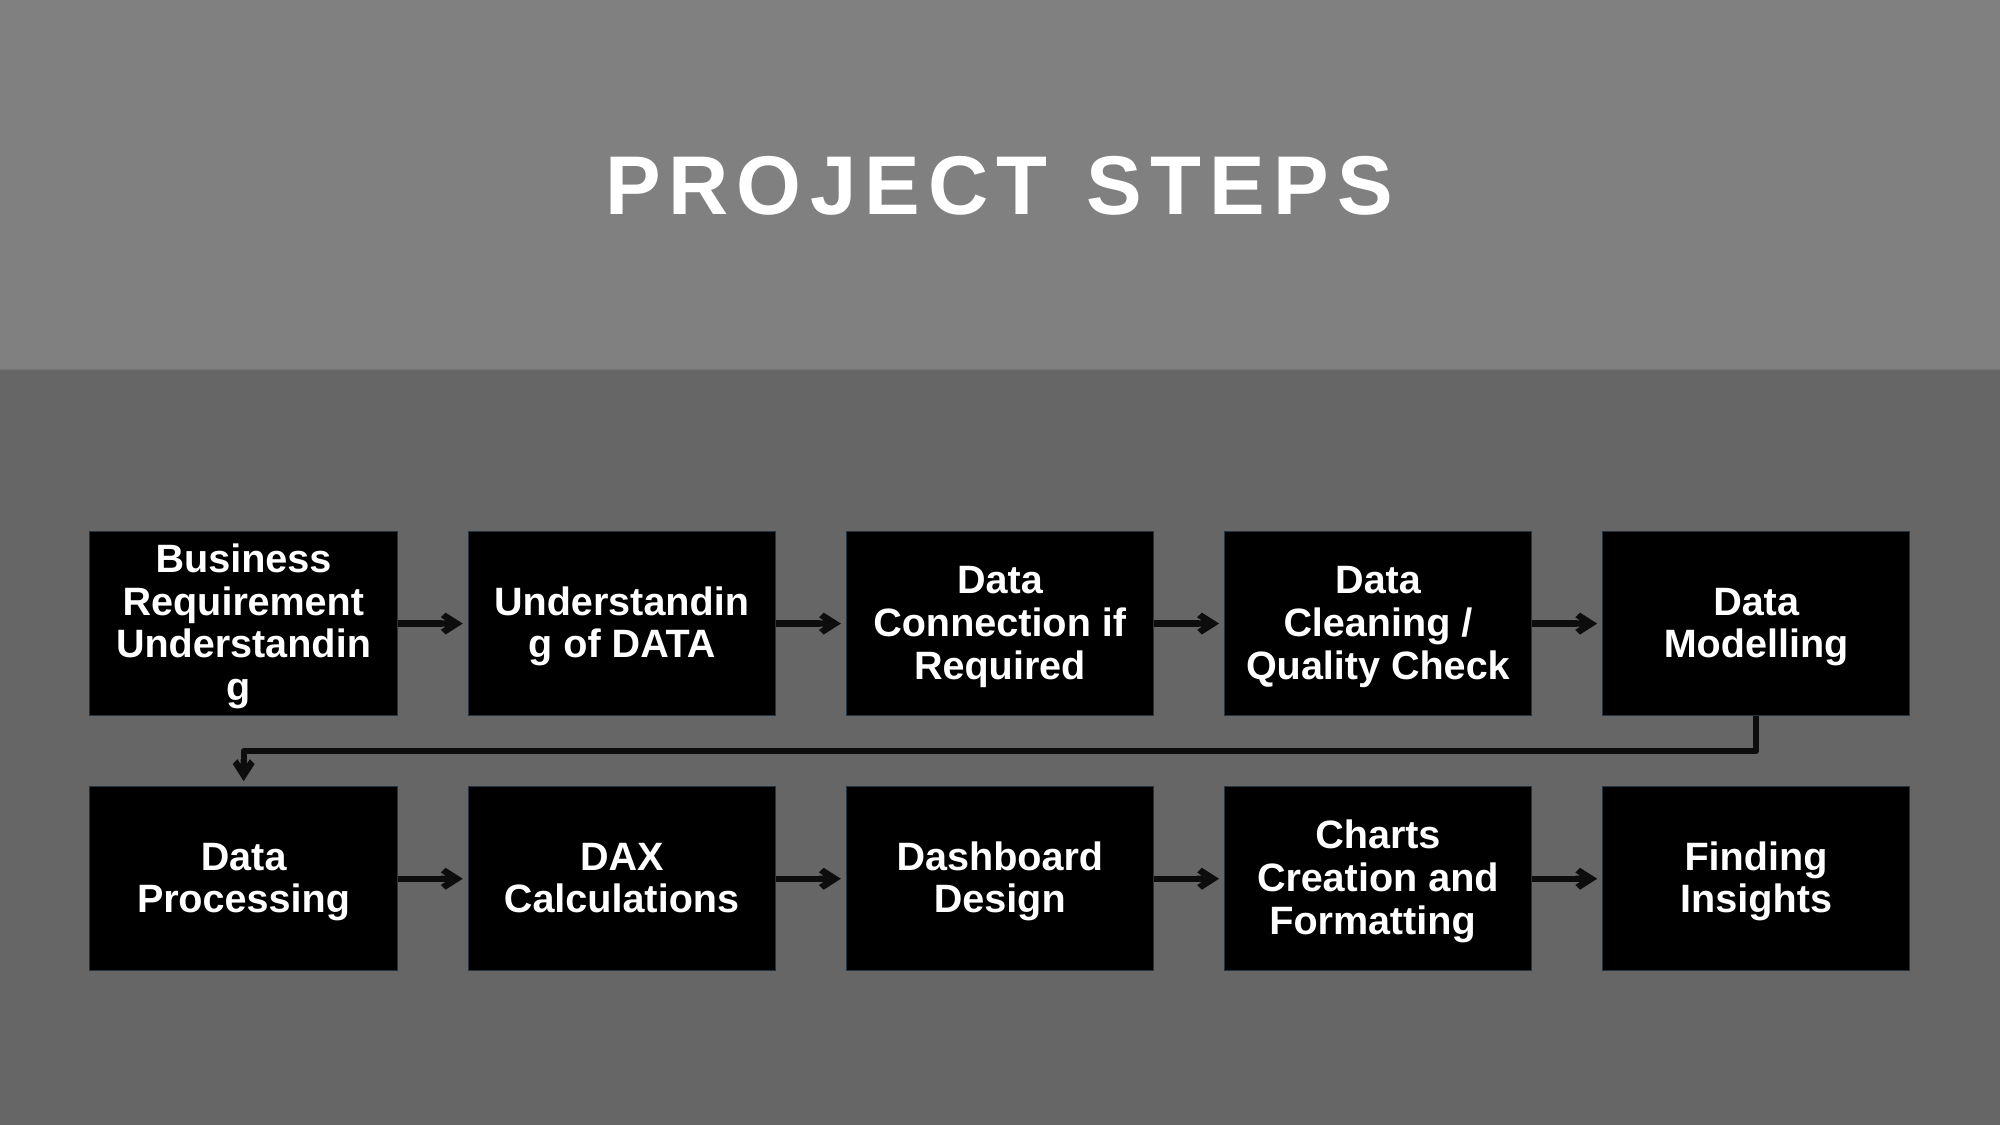

# PROJECT STEPS

Business Requirement Understanding

Understanding of DATA

Data Connection if Required

Data Cleaning / Quality Check

Data Modelling

Data Processing

DAX Calculations

Dashboard Design

Charts Creation and Formatting
Finding Insights